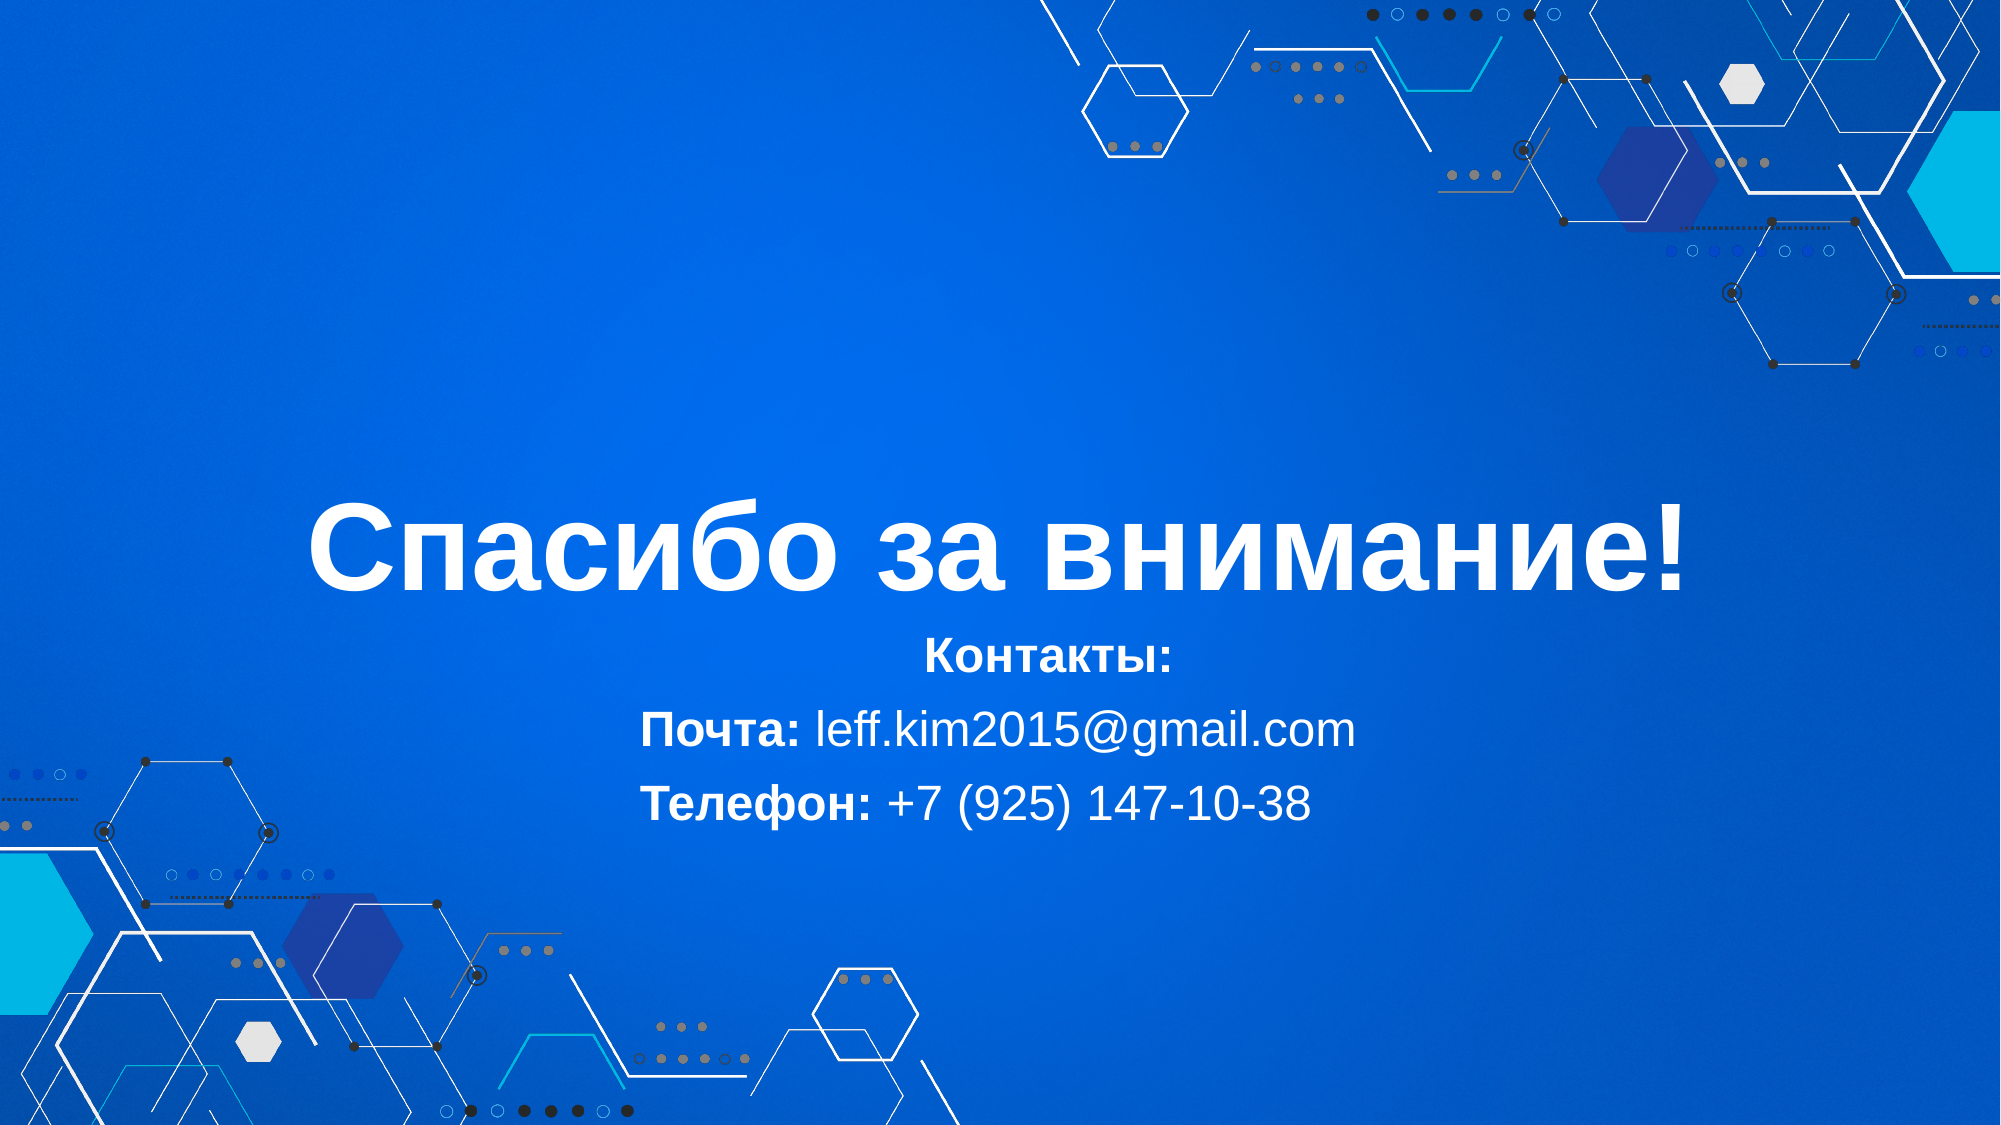

Спасибо за внимание!
Контакты:
Почта: leff.kim2015@gmail.com
Телефон: +7 (925) 147-10-38